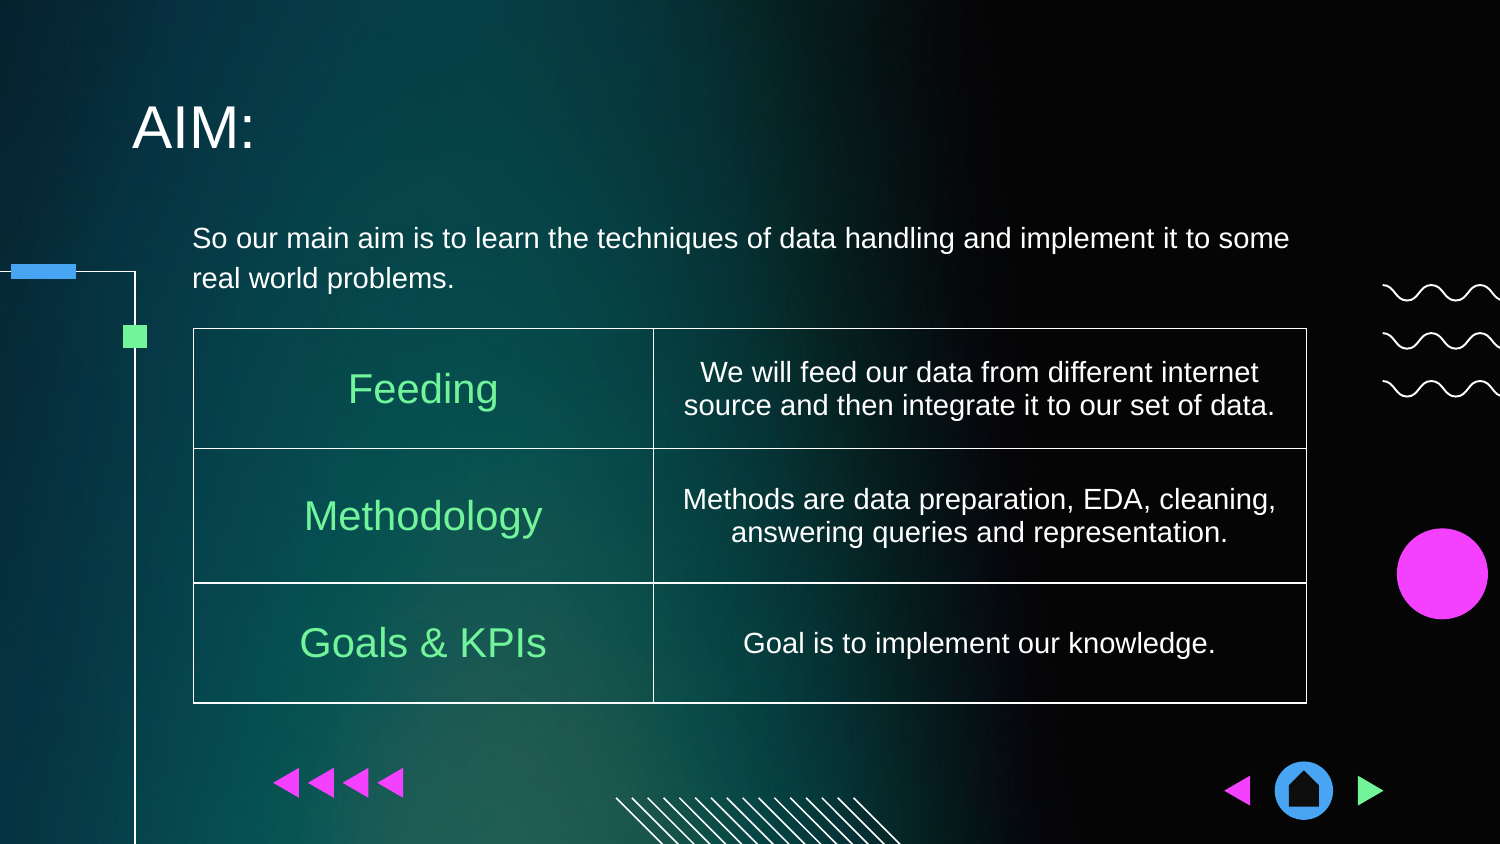

# AIM:
So our main aim is to learn the techniques of data handling and implement it to some real world problems.
| Feeding | We will feed our data from different internet source and then integrate it to our set of data. |
| --- | --- |
| Methodology | Methods are data preparation, EDA, cleaning, answering queries and representation. |
| Goals & KPIs | Goal is to implement our knowledge. |